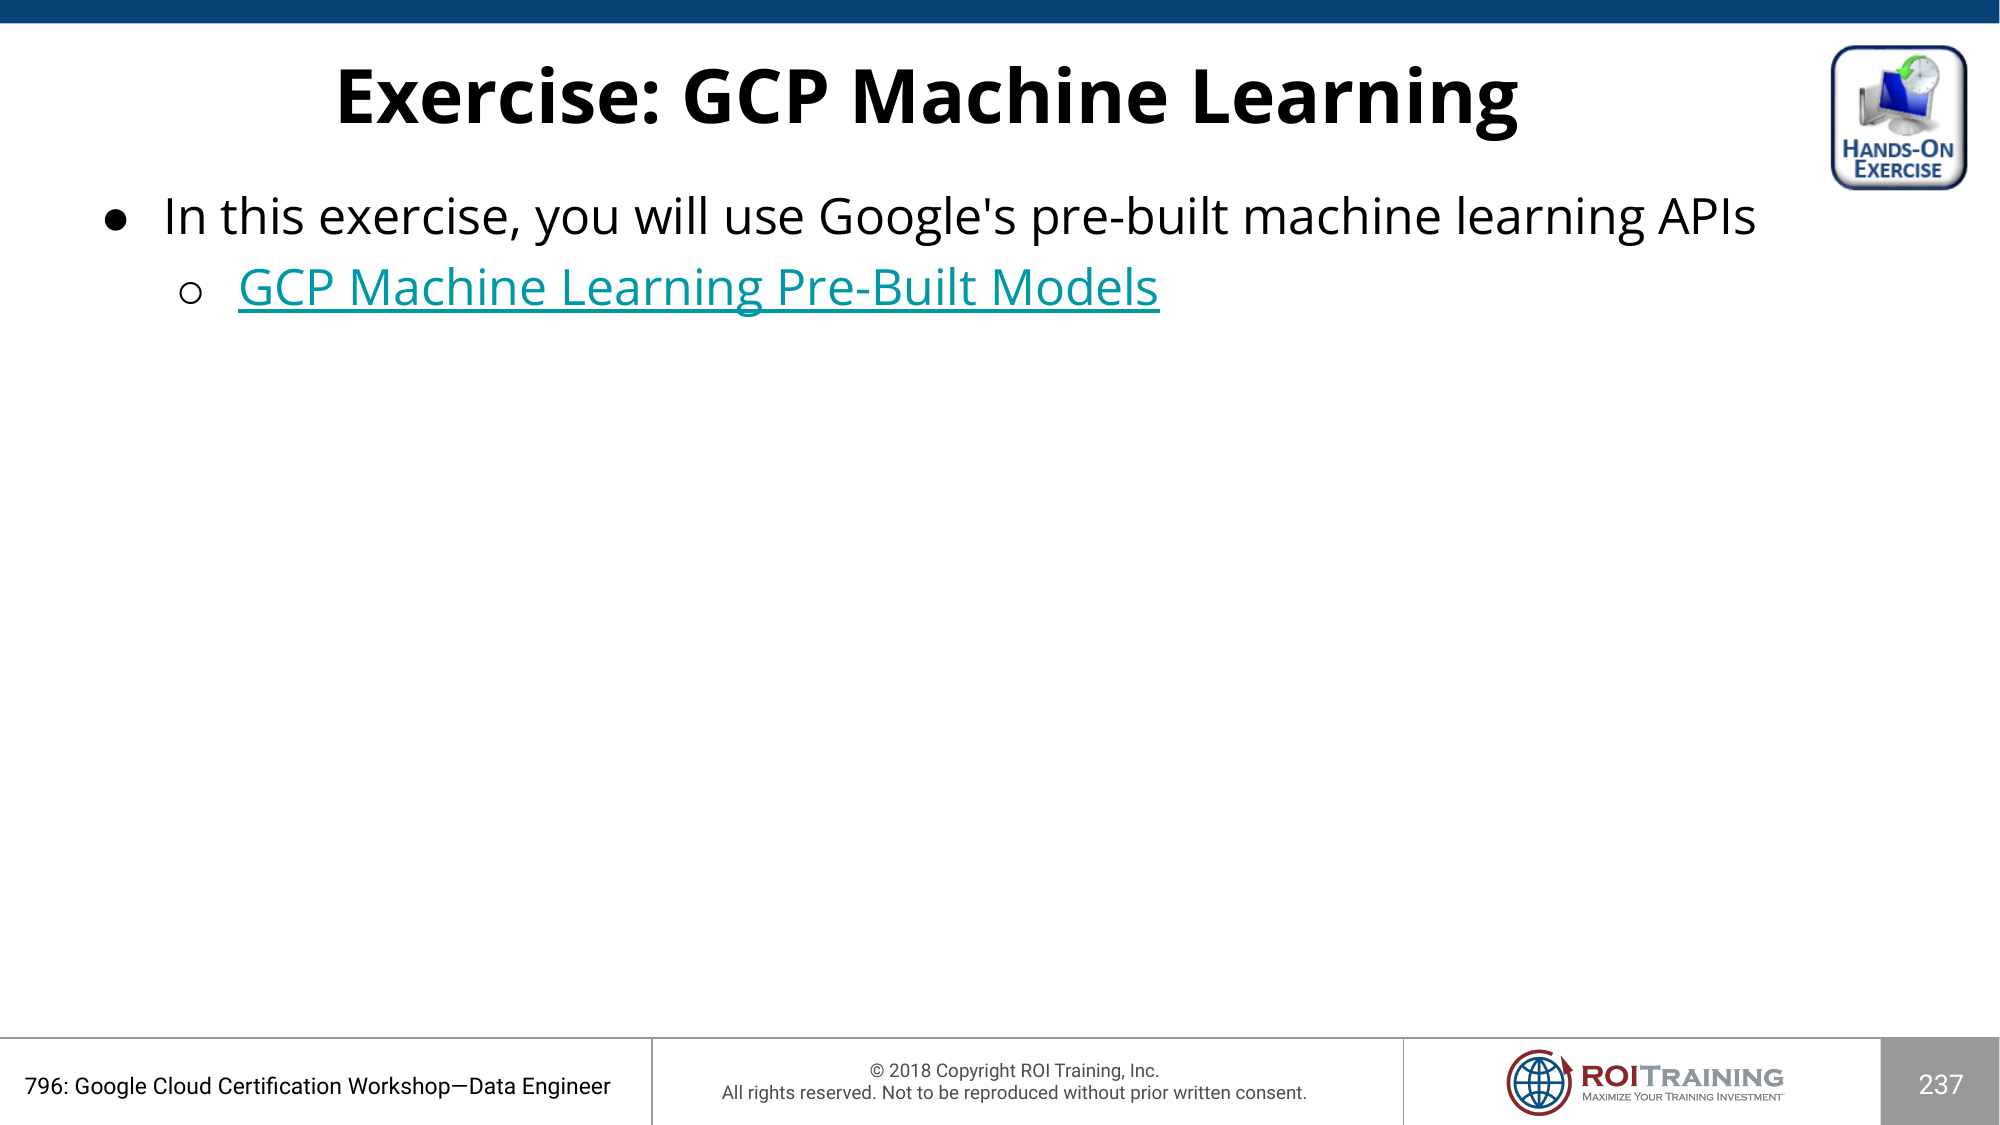

# Exercise: GCP Machine Learning
In this exercise, you will use Google's pre-built machine learning APIs
GCP Machine Learning Pre-Built Models